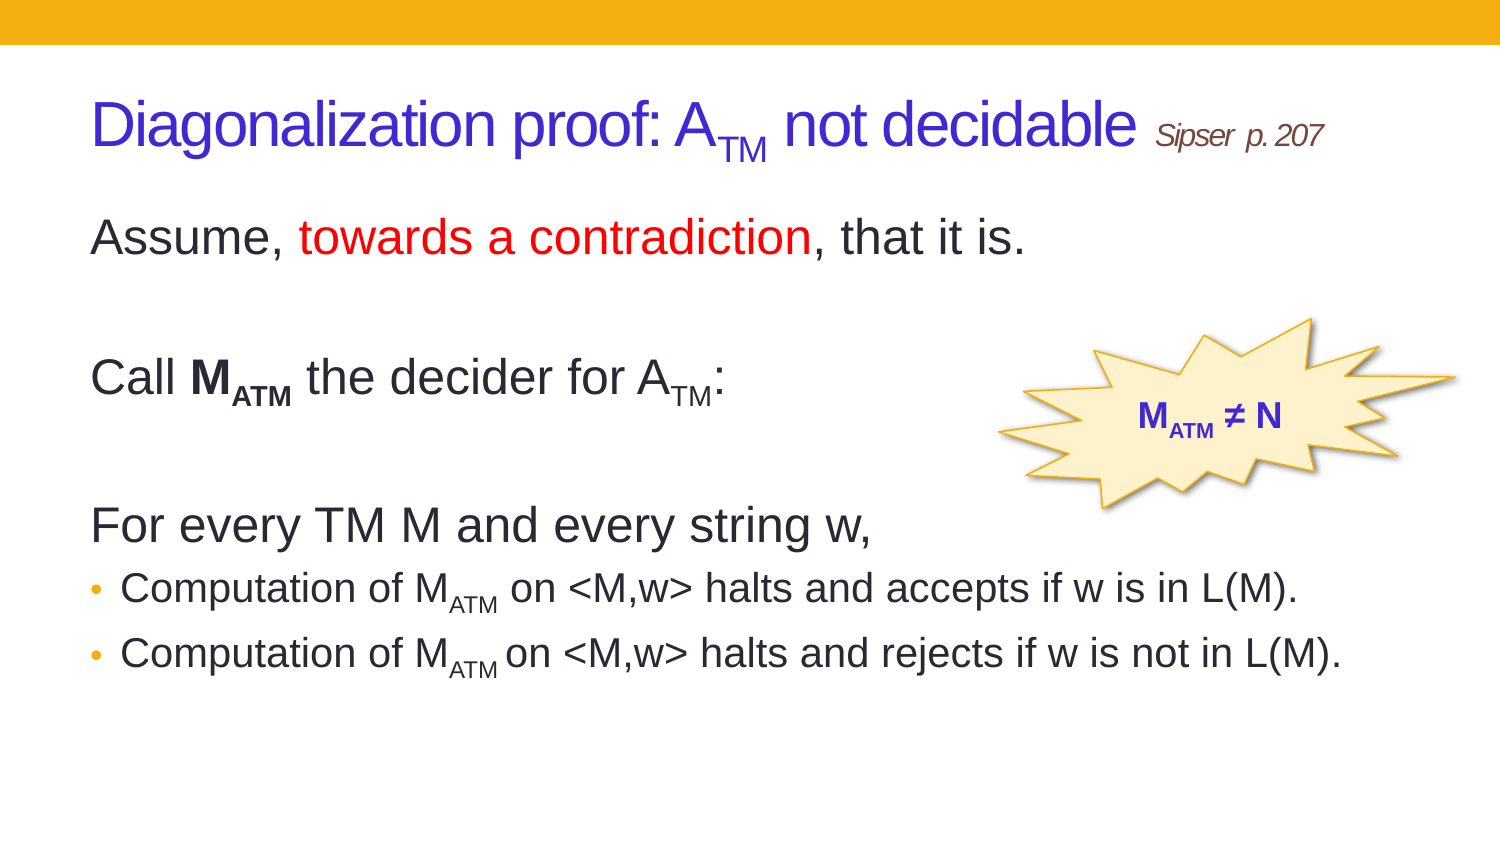

# Diagonalization proof: ATM not decidable Sipser  p. 207
Assume, towards a contradiction, that it is.

Call MATM the decider for ATM:

For every TM M and every string w,
Computation of MATM on <M,w> halts and accepts if w is in L(M).
Computation of MATM on <M,w> halts and rejects if w is not in L(M).
MATM ≠ N